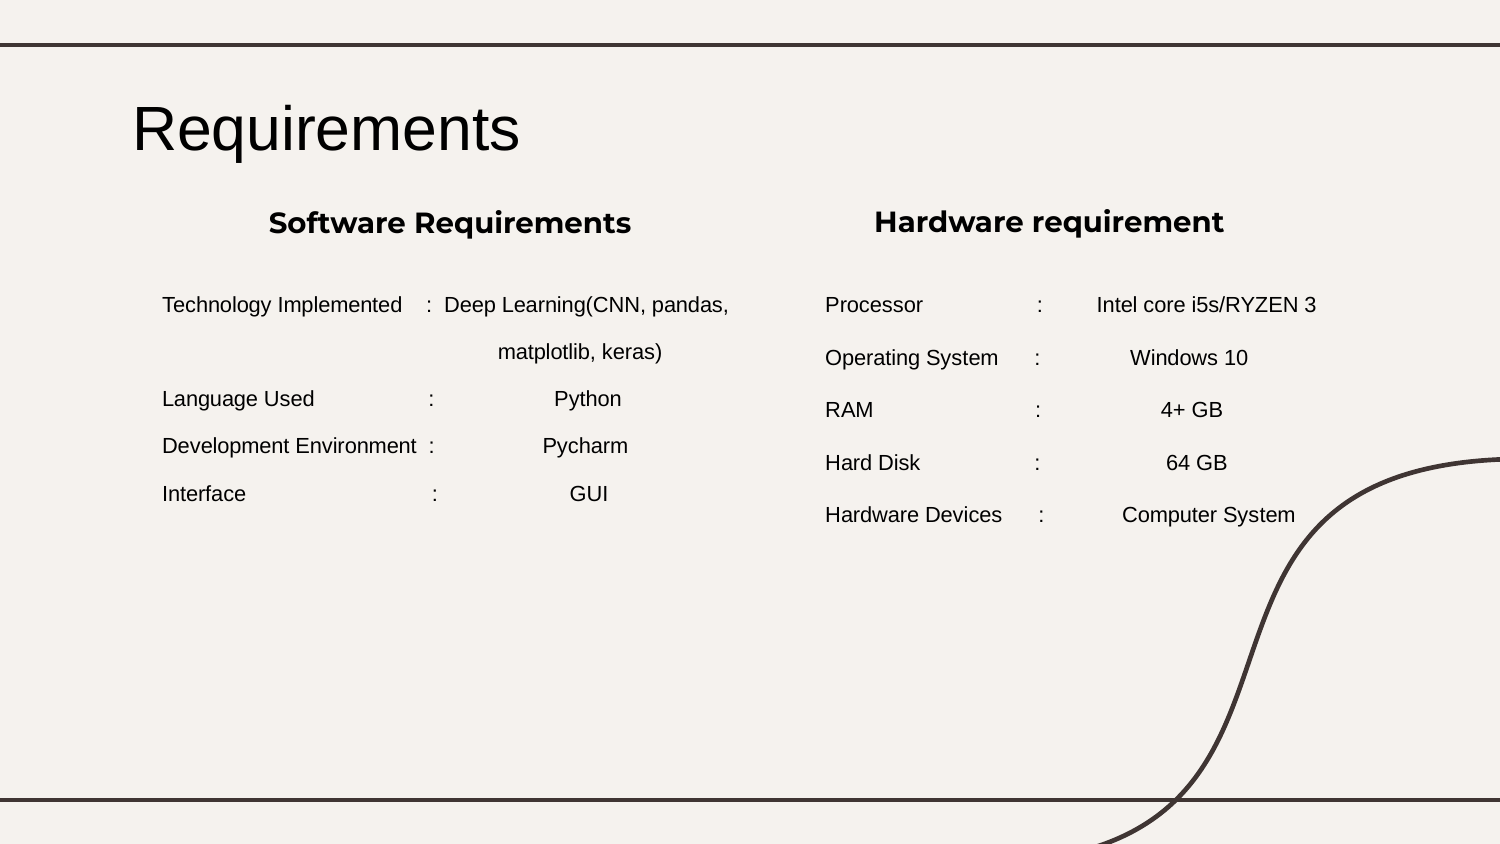

# Requirements
Hardware requirement
Software Requirements
Technology Implemented    :  Deep Learning(CNN, pandas,
                                                        matplotlib, keras)
Language Used                   :                    Python
Development Environment  :                  Pycharm
Interface                               :                      GUI
Processor                   :         Intel core i5s/RYZEN 3

Operating System      :               Windows 10

RAM                           :                    4+ GB

Hard Disk                   :                     64 GB

Hardware Devices      :             Computer System